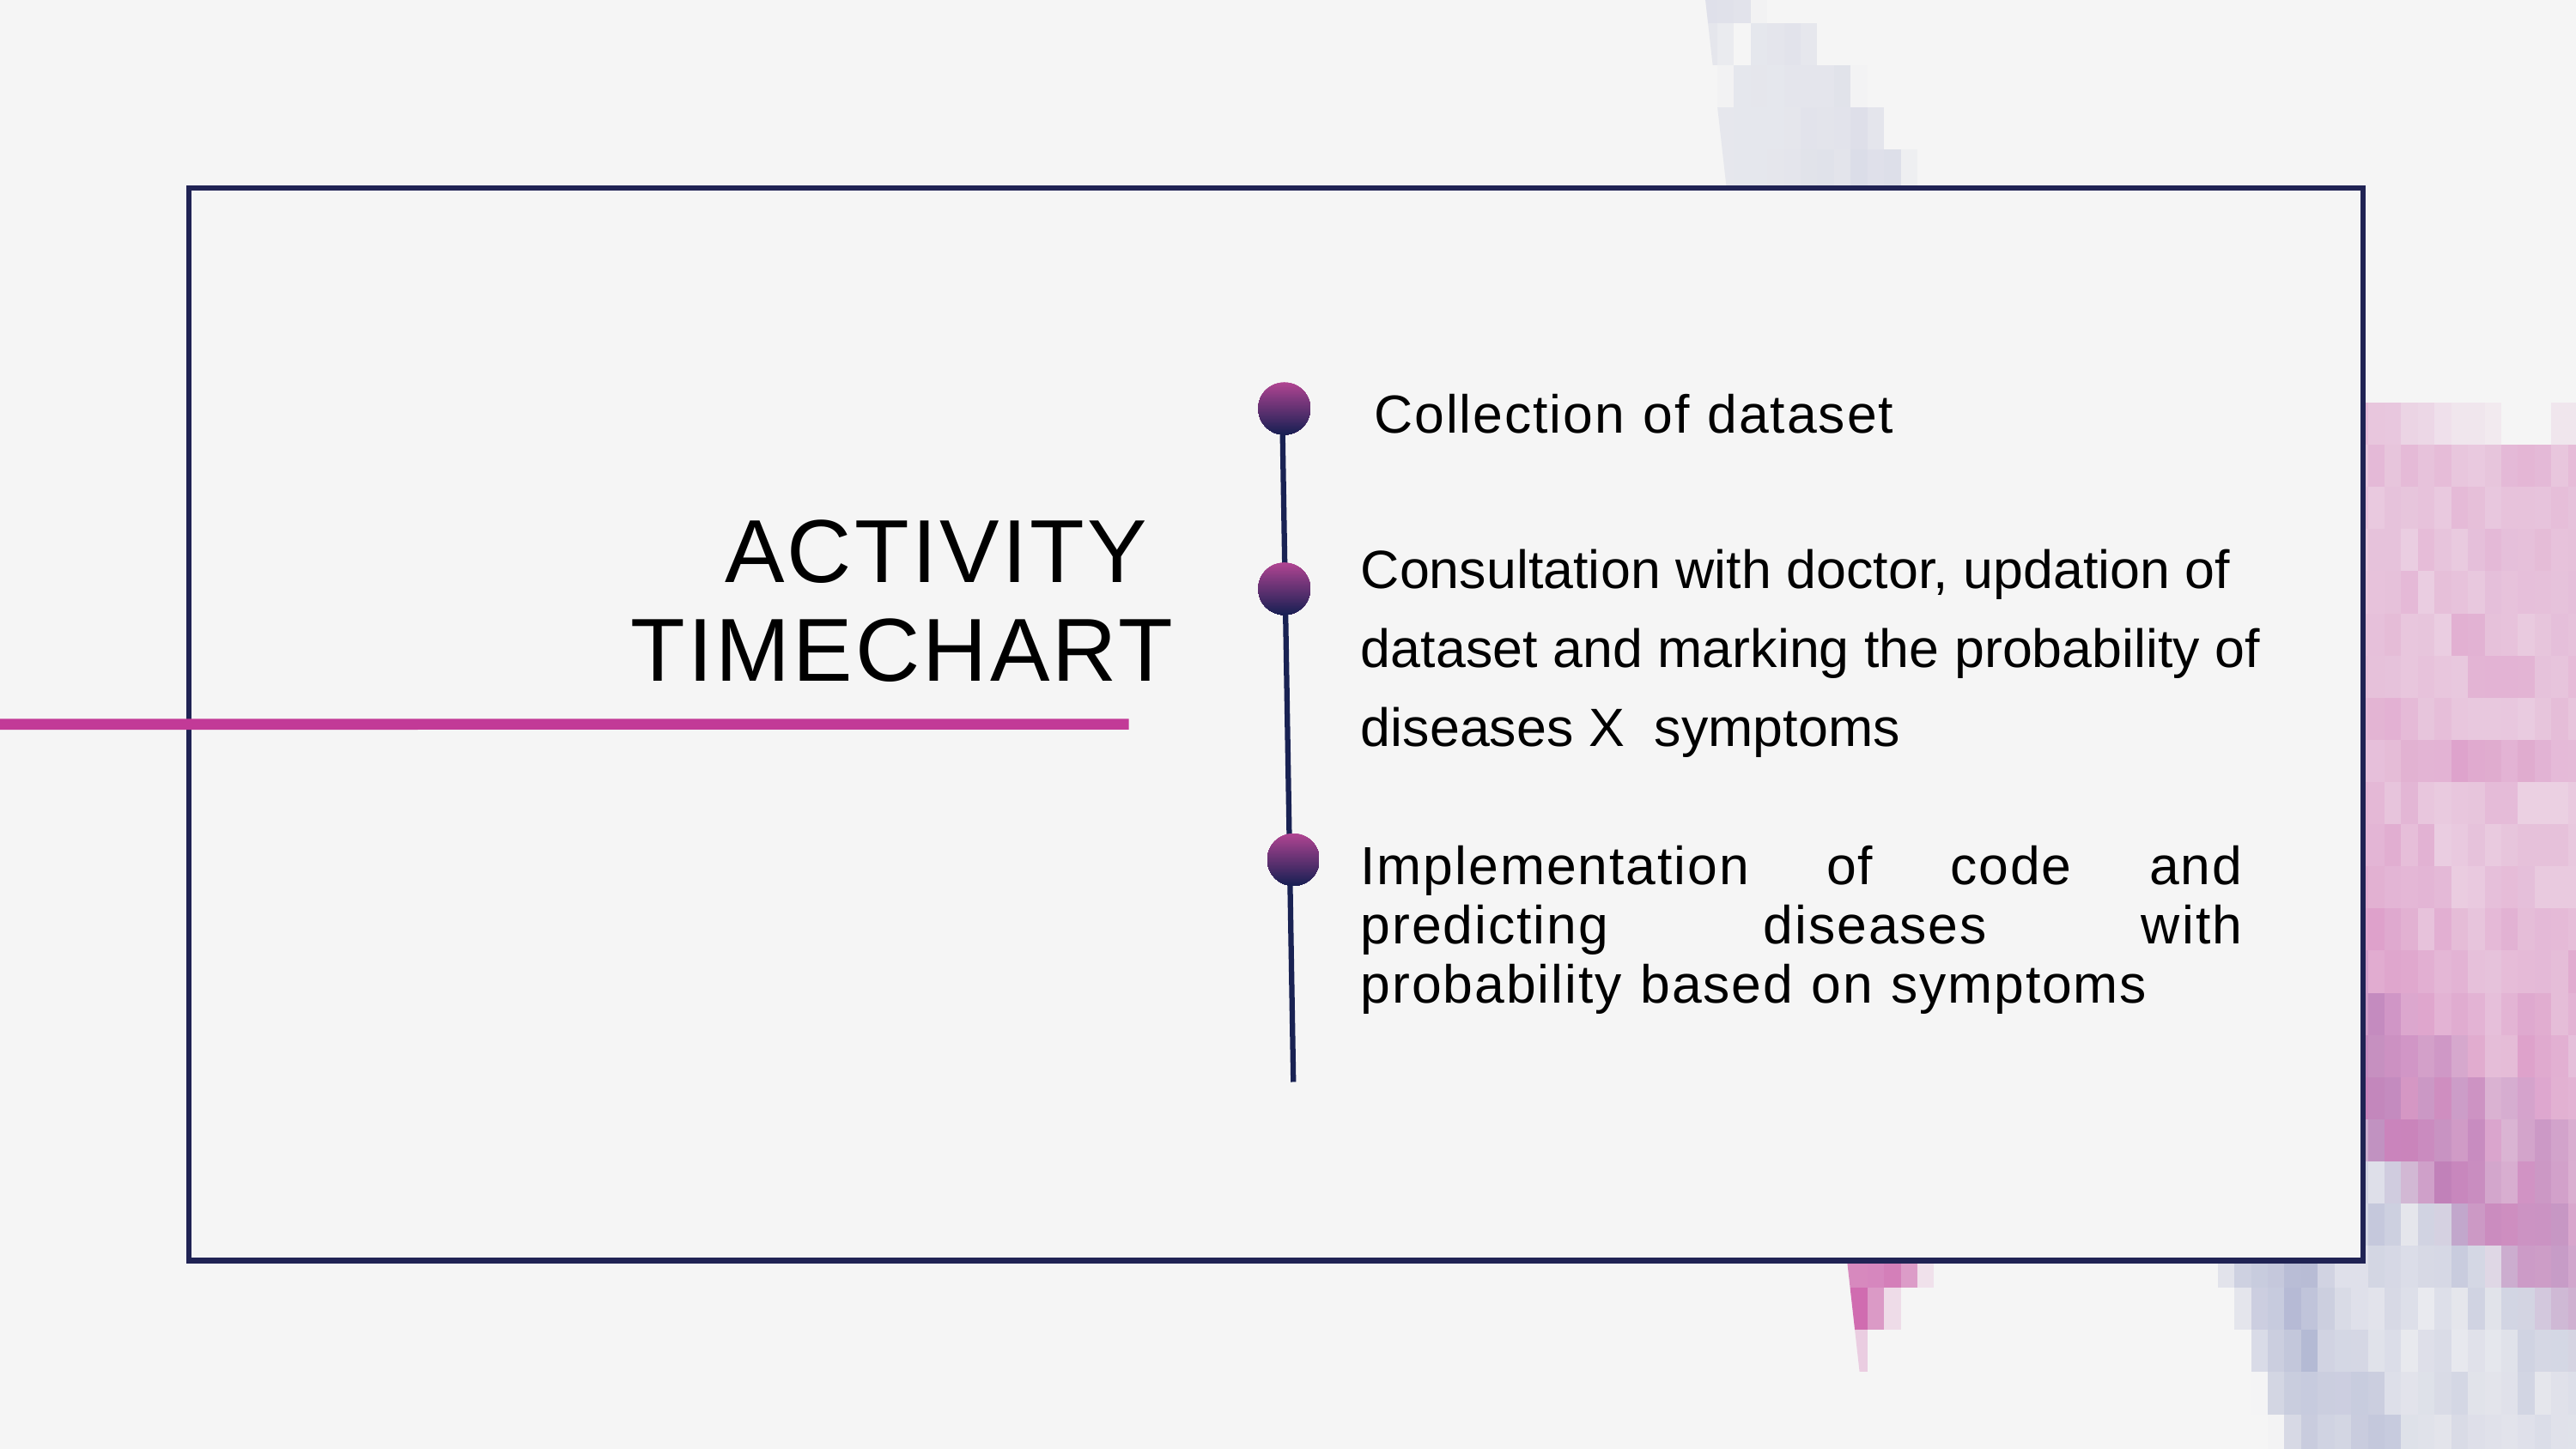

Collection of dataset

ACTIVITY
TIMECHART
Consultation with doctor, updation of dataset and marking the probability of diseases X  symptoms

Implementation of code and predicting diseases with probability based on symptoms